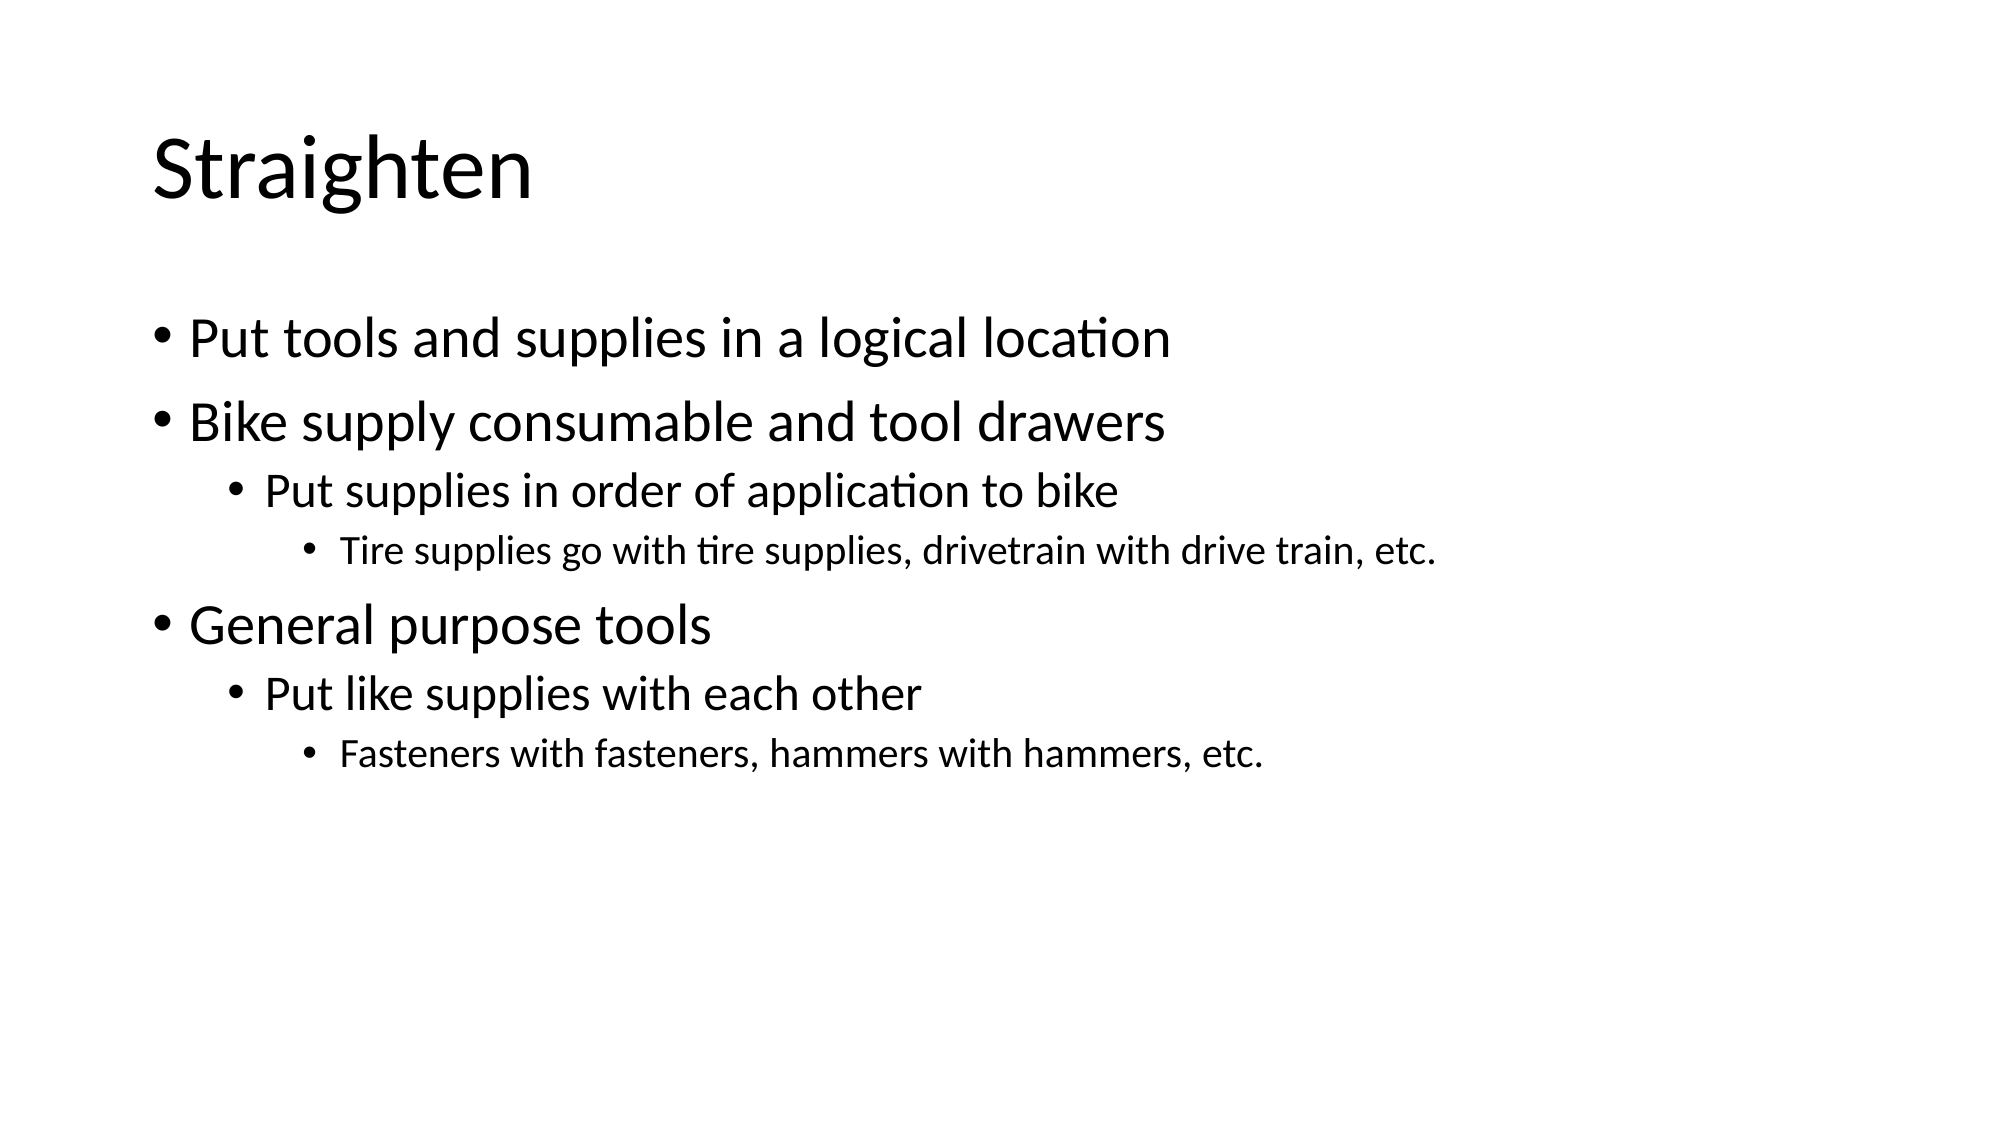

# Straighten
Put tools and supplies in a logical location
Bike supply consumable and tool drawers
Put supplies in order of application to bike
Tire supplies go with tire supplies, drivetrain with drive train, etc.
General purpose tools
Put like supplies with each other
Fasteners with fasteners, hammers with hammers, etc.